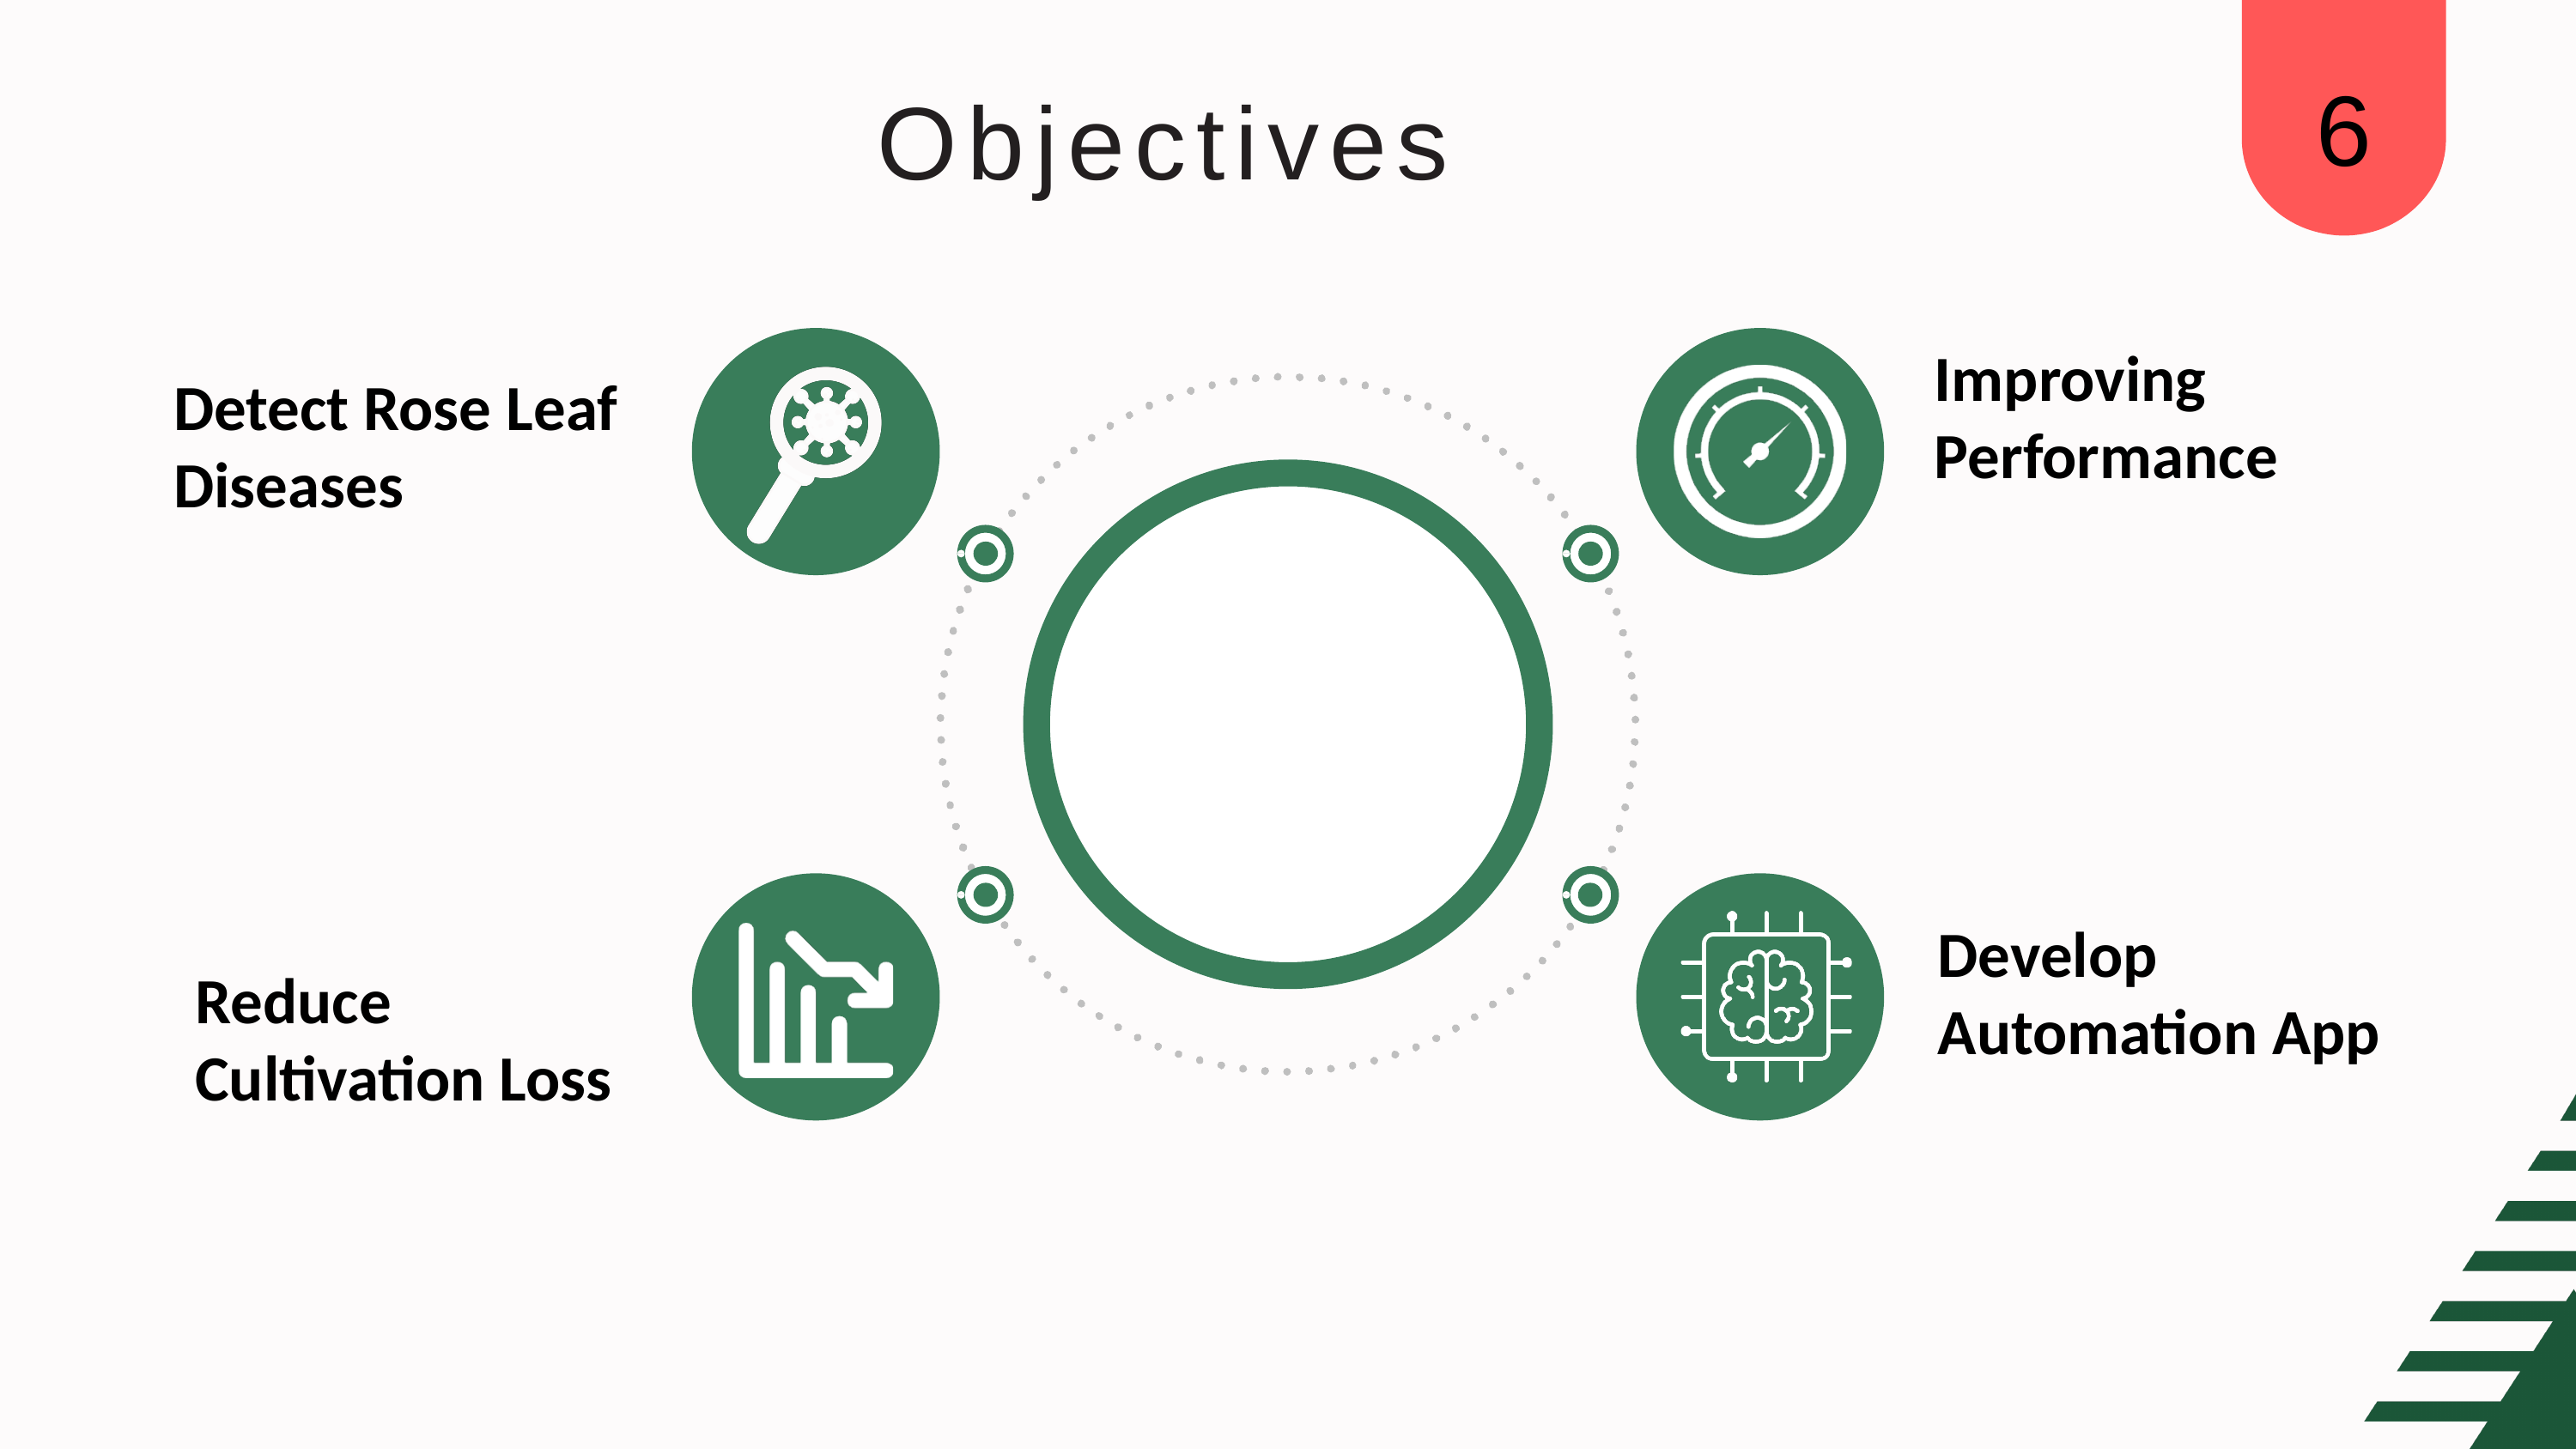

6
Objectives

Improving Performance
Detect Rose Leaf Diseases
Develop Automation App
Reduce Cultivation Loss